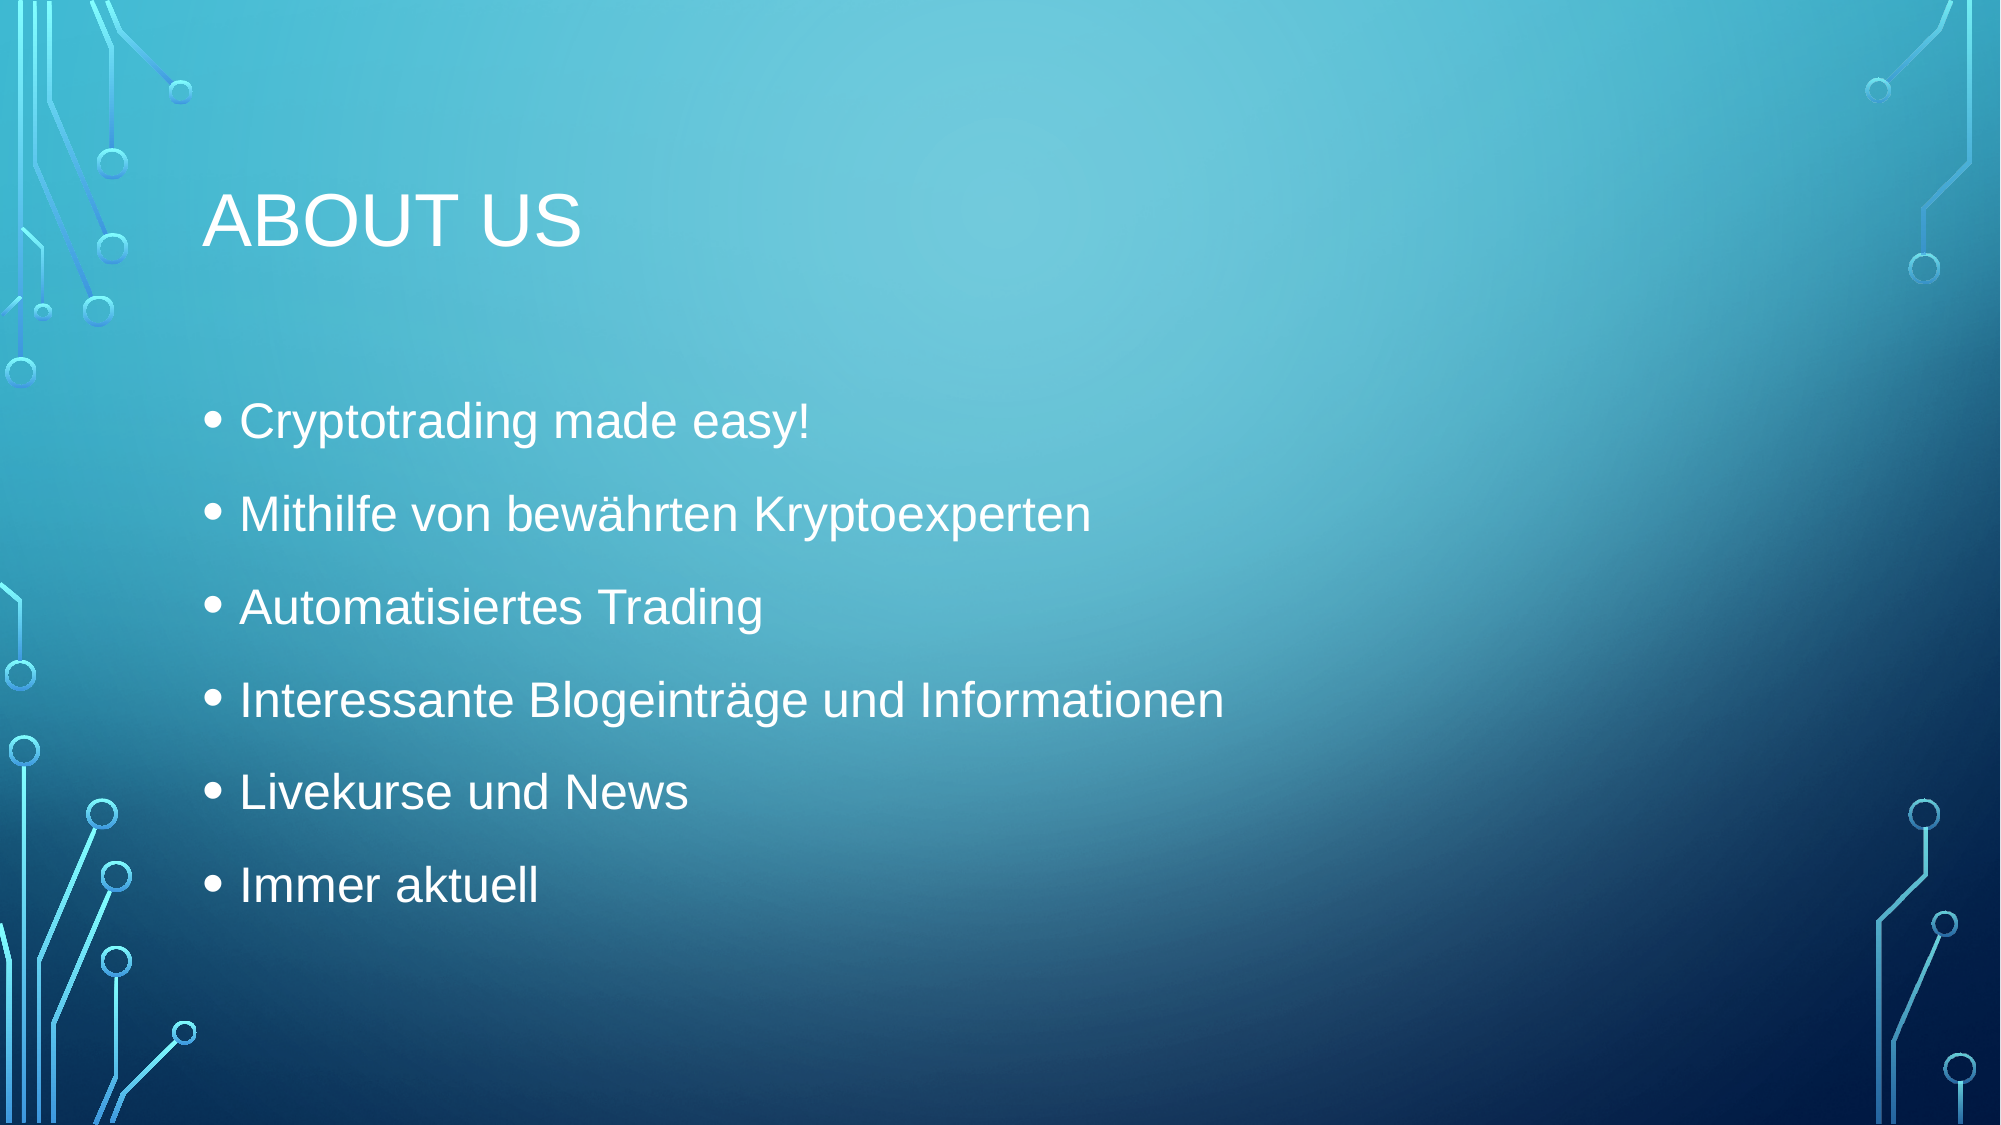

# About Us
Cryptotrading made easy!
Mithilfe von bewährten Kryptoexperten
Automatisiertes Trading
Interessante Blogeinträge und Informationen
Livekurse und News
Immer aktuell